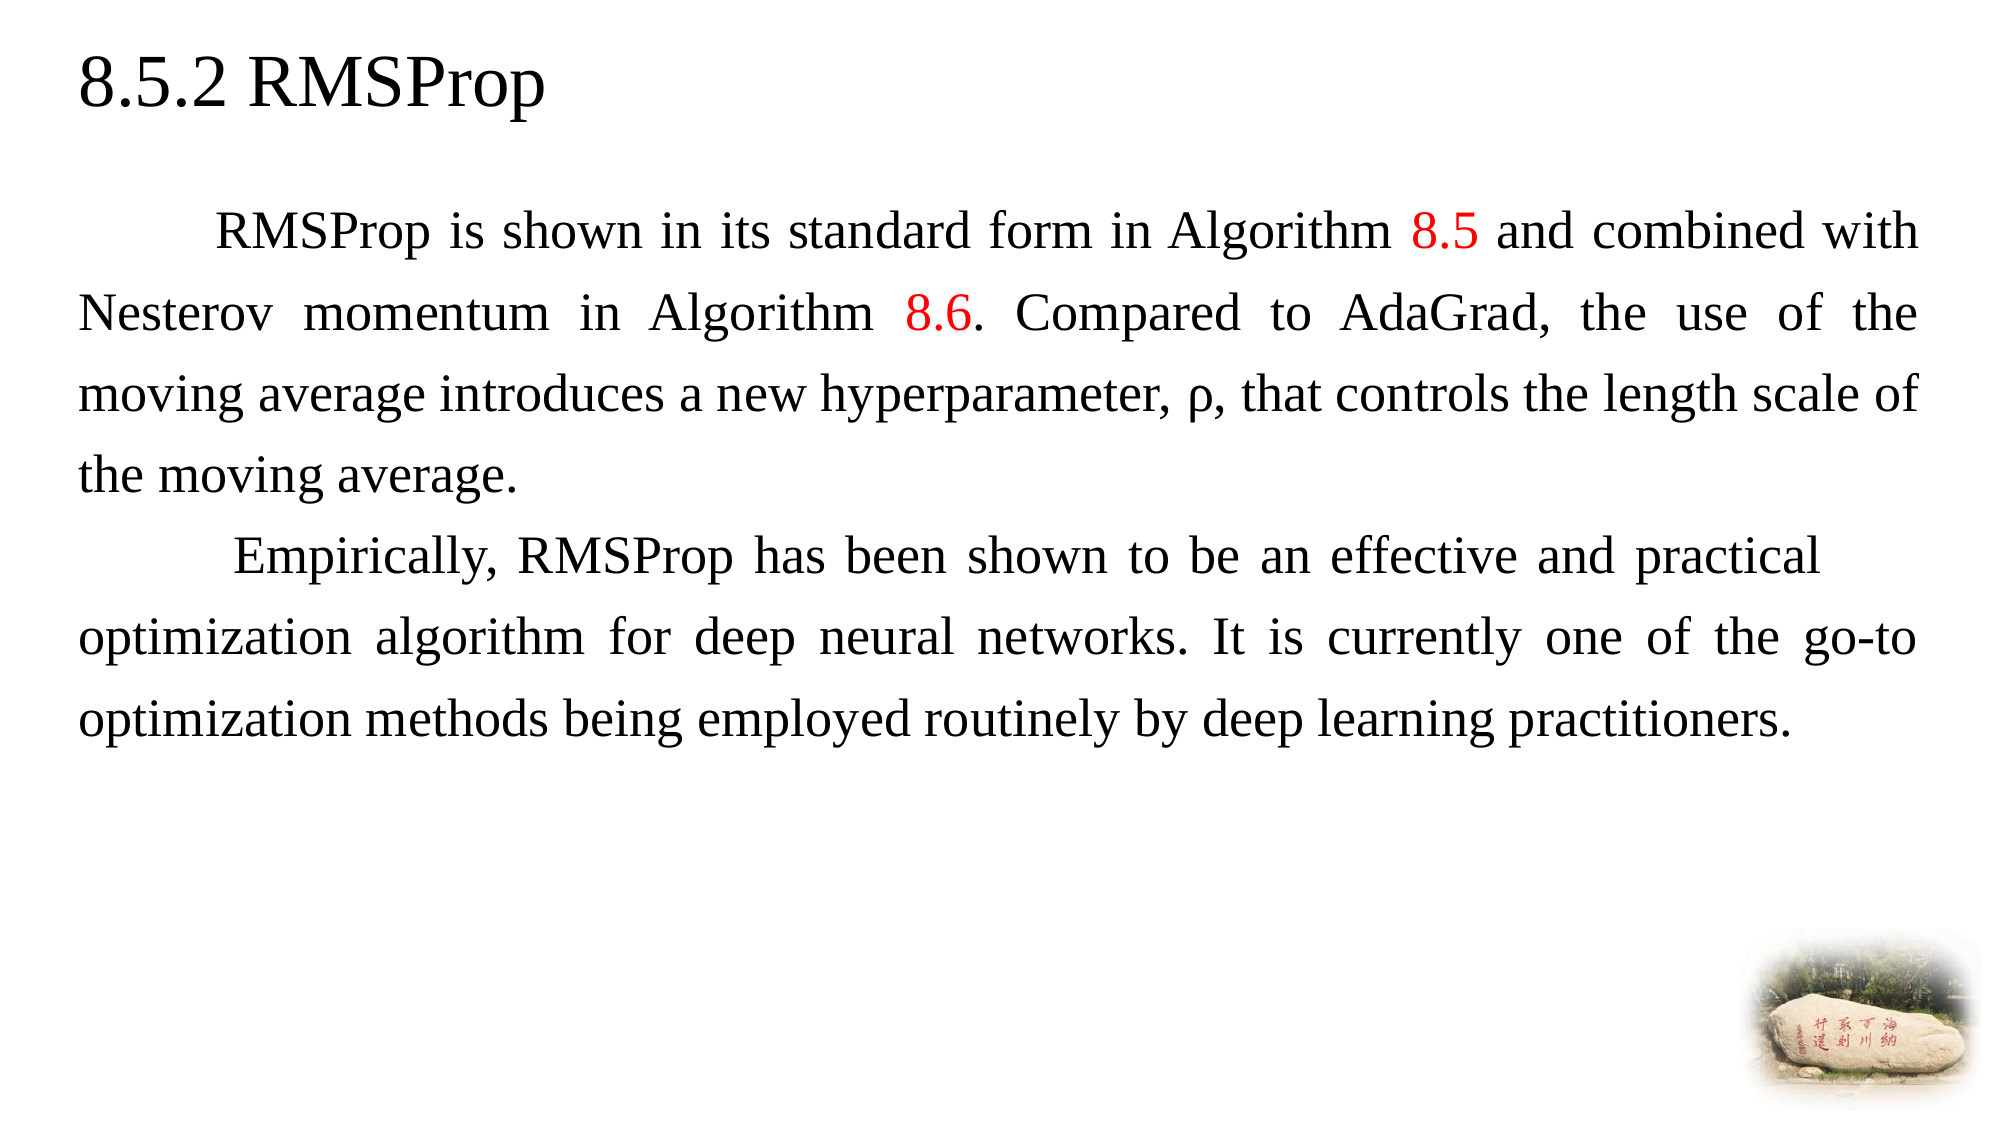

# 8.5.2 RMSProp
        RMSProp is shown in its standard form in Algorithm 8.5 and combined with Nesterov momentum in Algorithm 8.6. Compared to AdaGrad, the use of the moving average introduces a new hyperparameter, ρ, that controls the length scale of the moving average.
        Empirically, RMSProp has been shown to be an effective and practical      optimization algorithm for deep neural networks. It is currently one of the go-to optimization methods being employed routinely by deep learning practitioners.